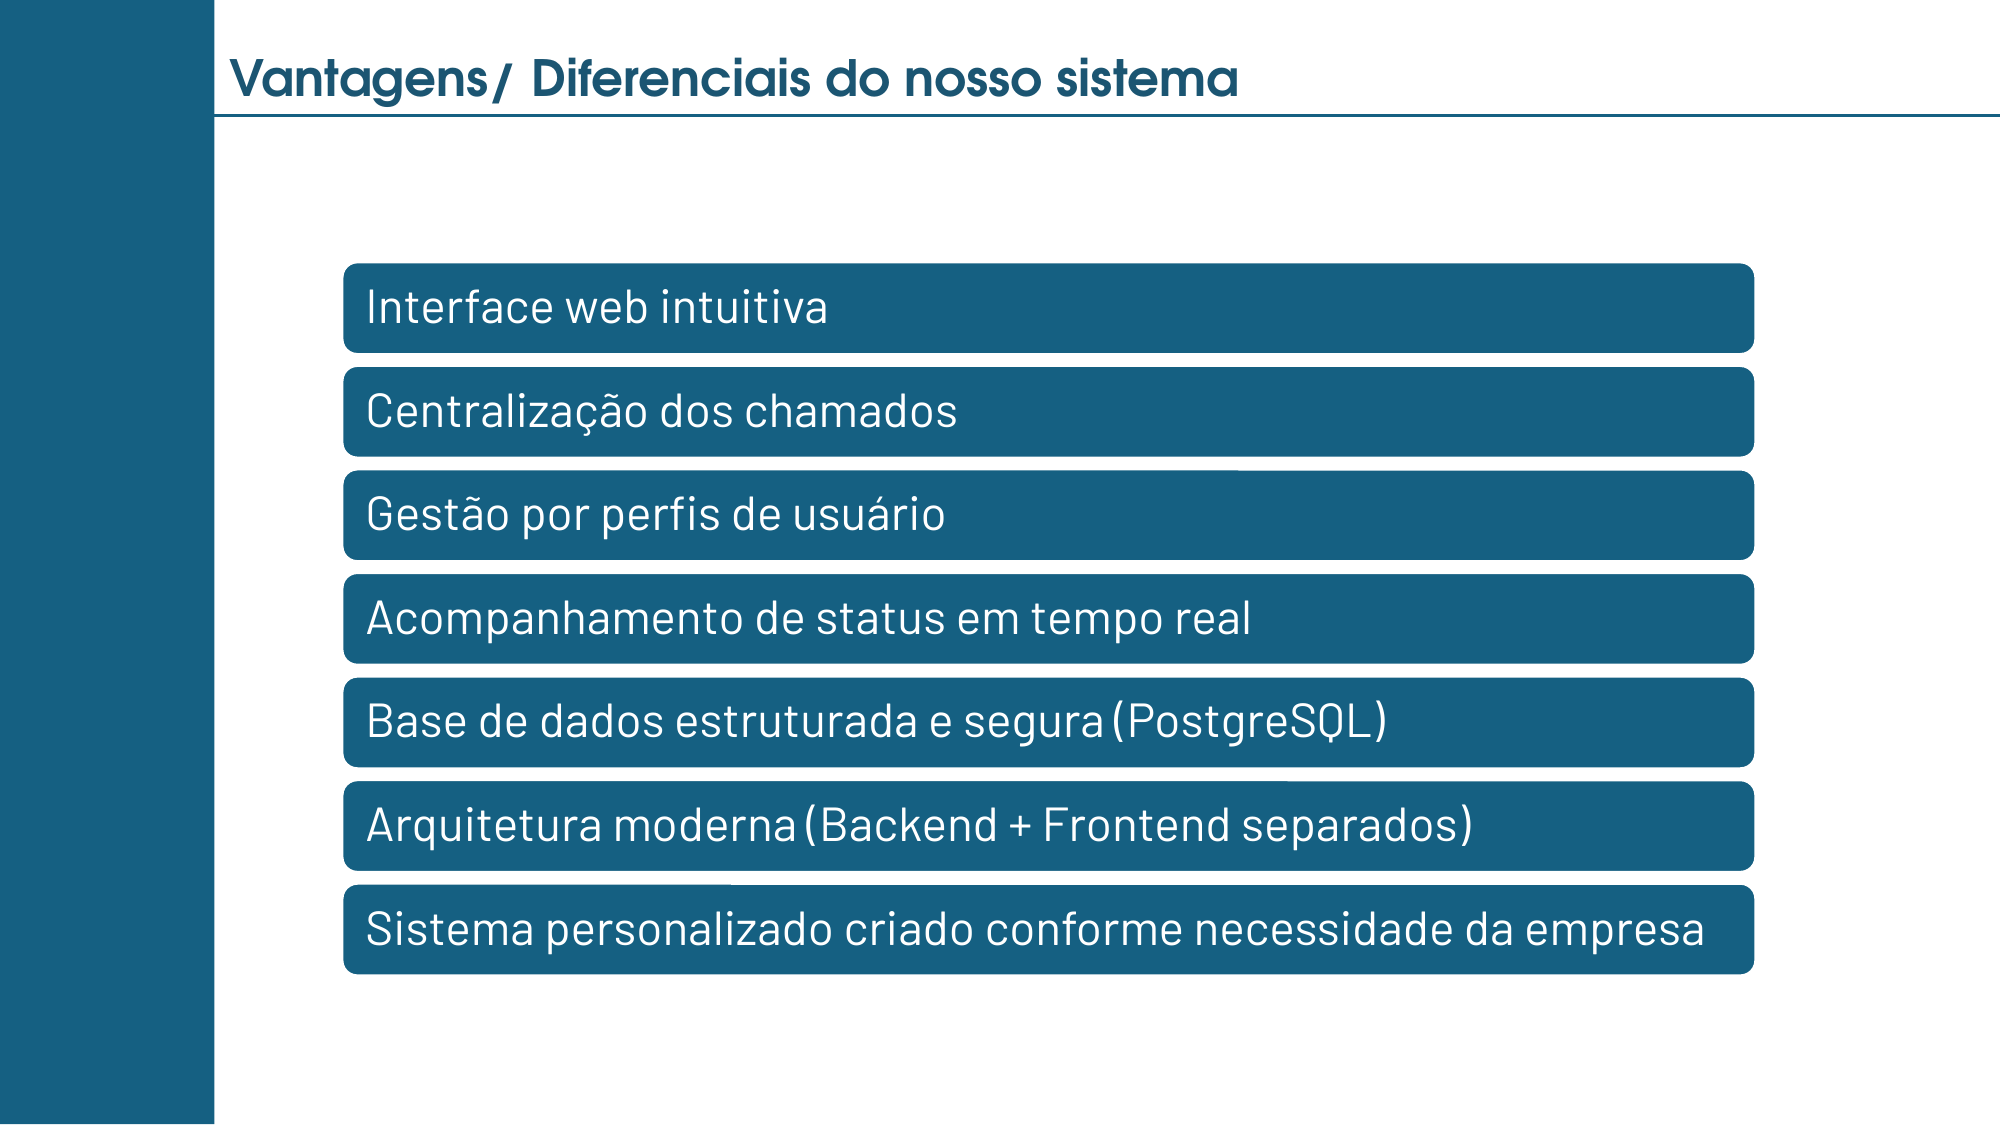

Vantagens/ Diferenciais do nosso sistema
Interface web intuitiva
Centralização dos chamados
Gestão por perfis de usuário
Acompanhamento de status em tempo real
Base de dados estruturada e segura (PostgreSQL)
Arquitetura moderna (Backend + Frontend separados)
Sistema personalizado criado conforme necessidade da empresa